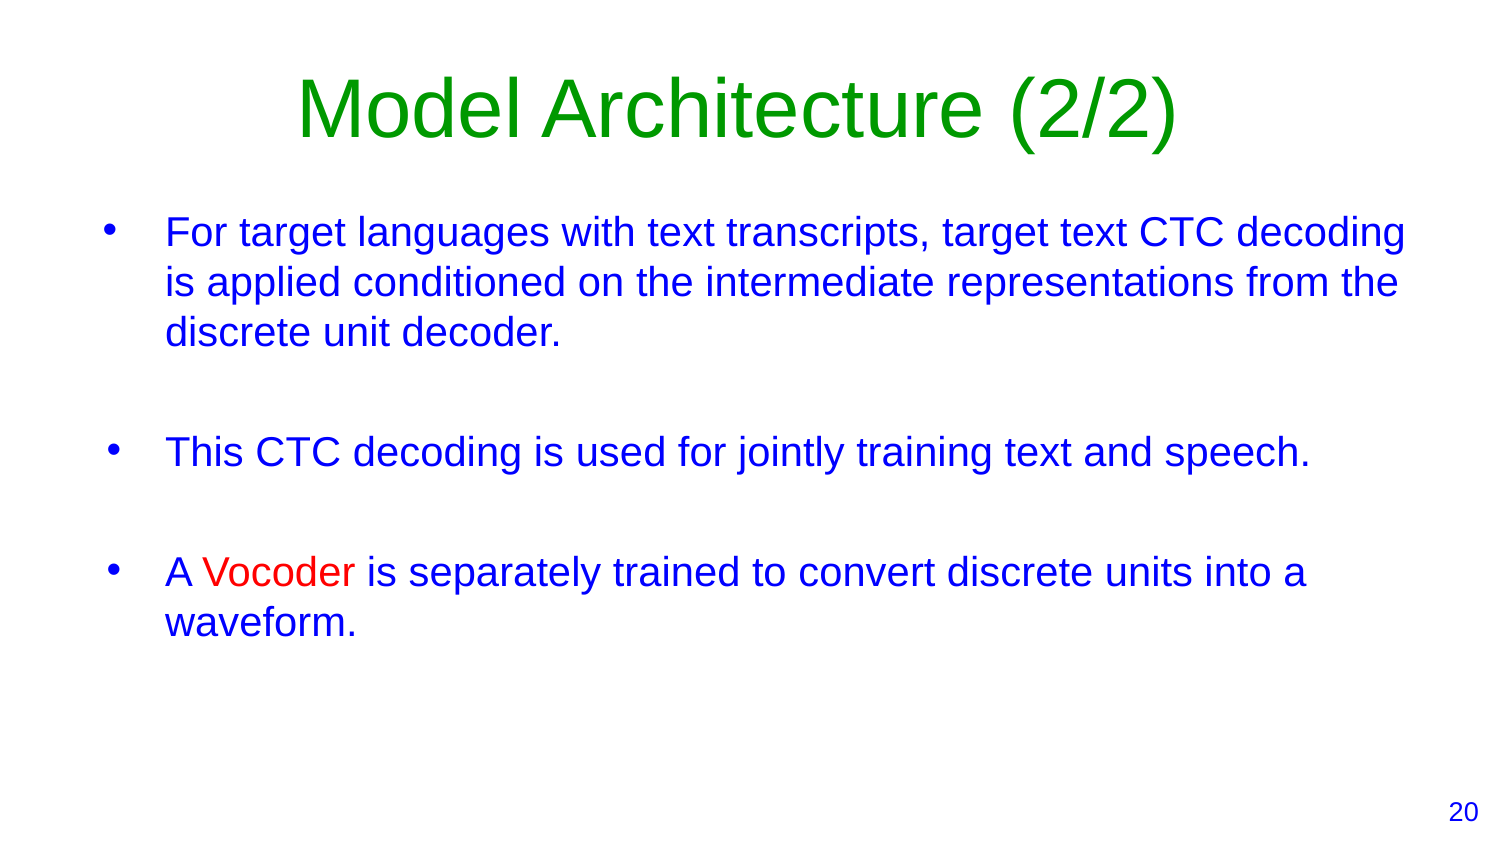

# Model Architecture (2/2)
For target languages with text transcripts, target text CTC decoding is applied conditioned on the intermediate representations from the discrete unit decoder.

This CTC decoding is used for jointly training text and speech.

A Vocoder is separately trained to convert discrete units into a waveform.
20